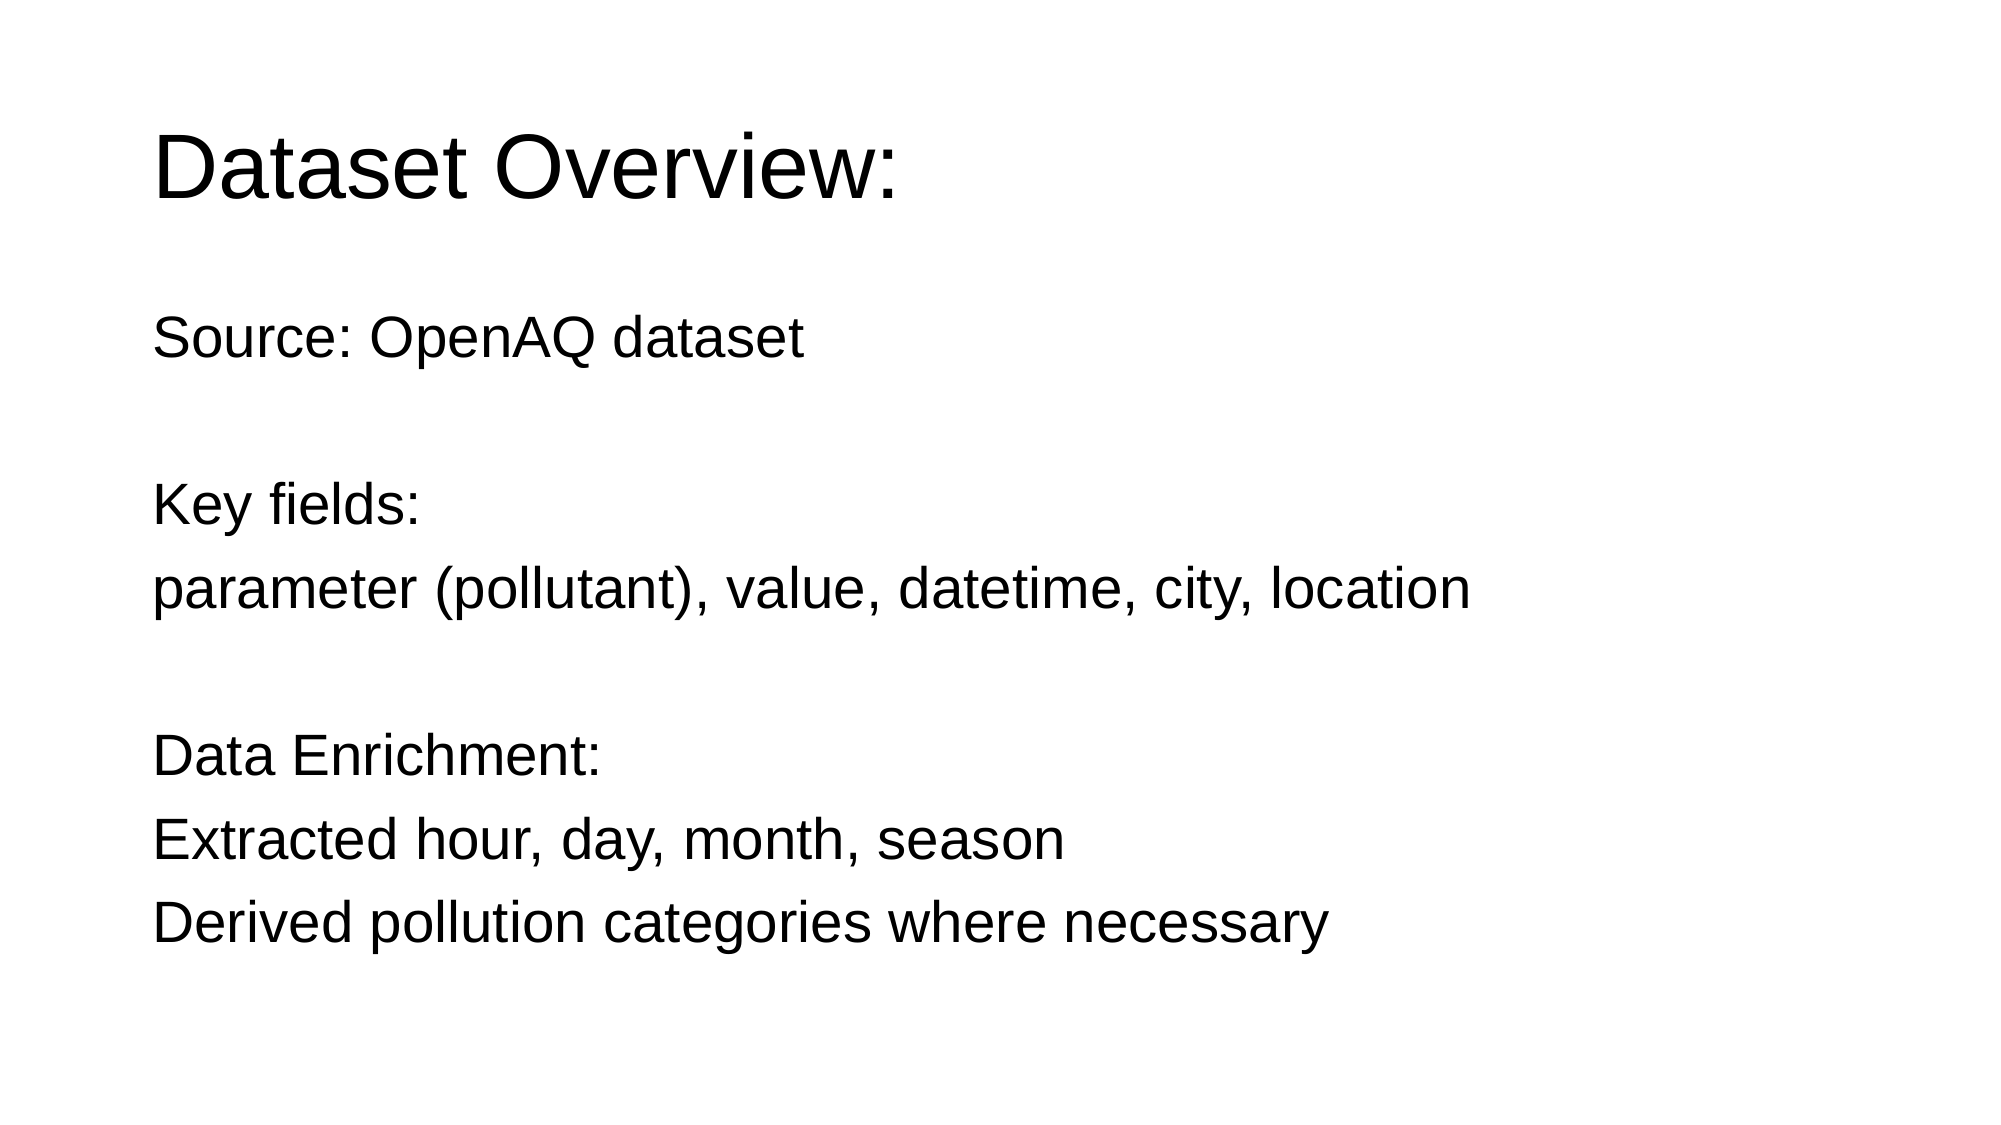

# Dataset Overview:
Source: OpenAQ dataset

Key fields:
parameter (pollutant), value, datetime, city, location

Data Enrichment:
Extracted hour, day, month, season
Derived pollution categories where necessary